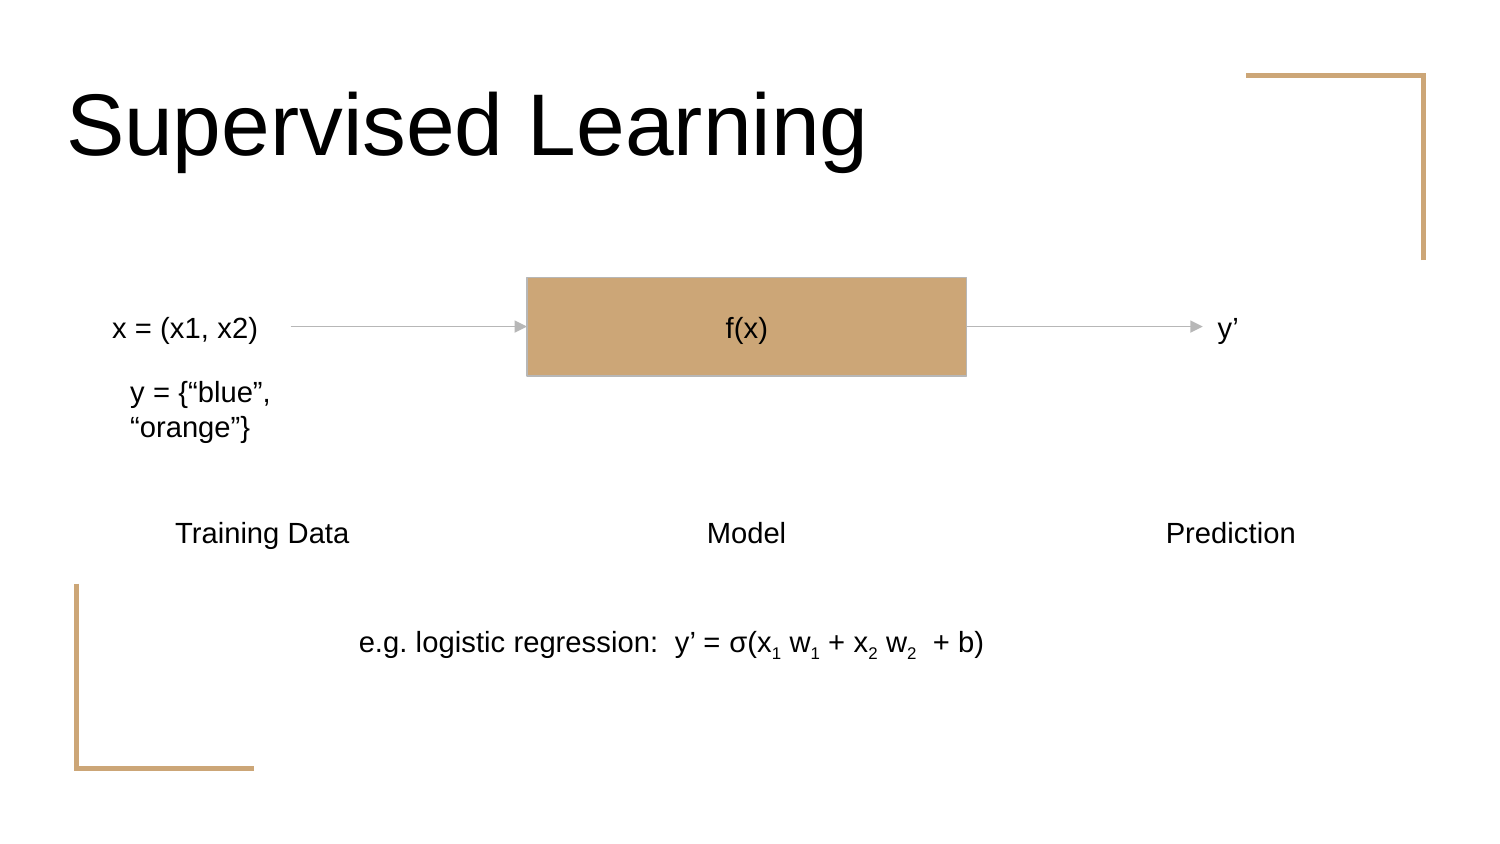

# Supervised Learning
x = (x1, x2)
f(x)
y’
y = {“blue”, “orange”}
Training Data
Model
Prediction
e.g. logistic regression:  y’ = σ(x1 w1 + x2 w2  + b)